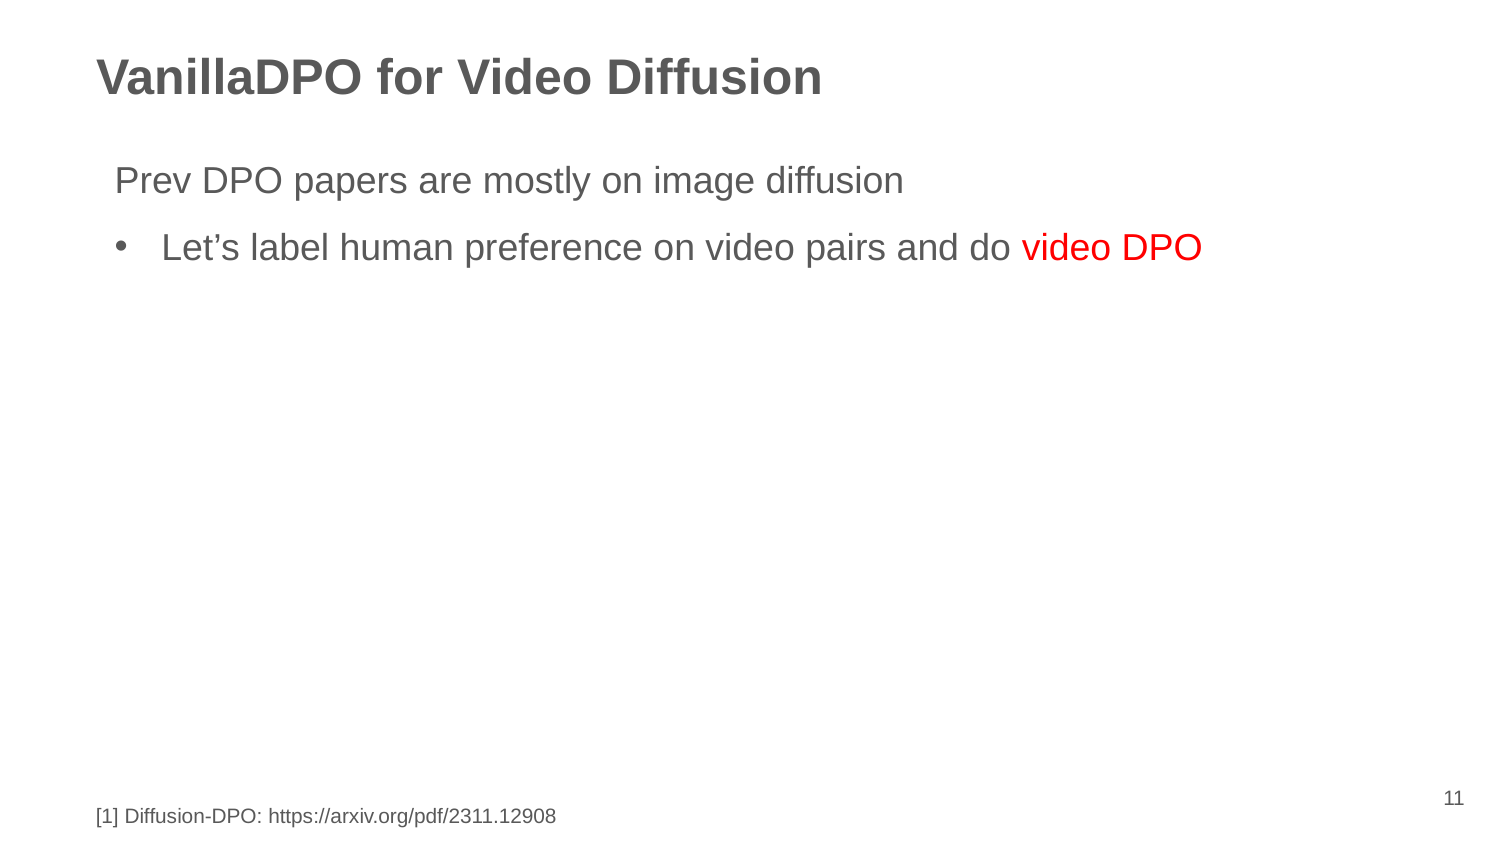

VanillaDPO for Video Diffusion
Prev DPO papers are mostly on image diffusion
Let’s label human preference on video pairs and do video DPO
11
[1] Diffusion-DPO: https://arxiv.org/pdf/2311.12908